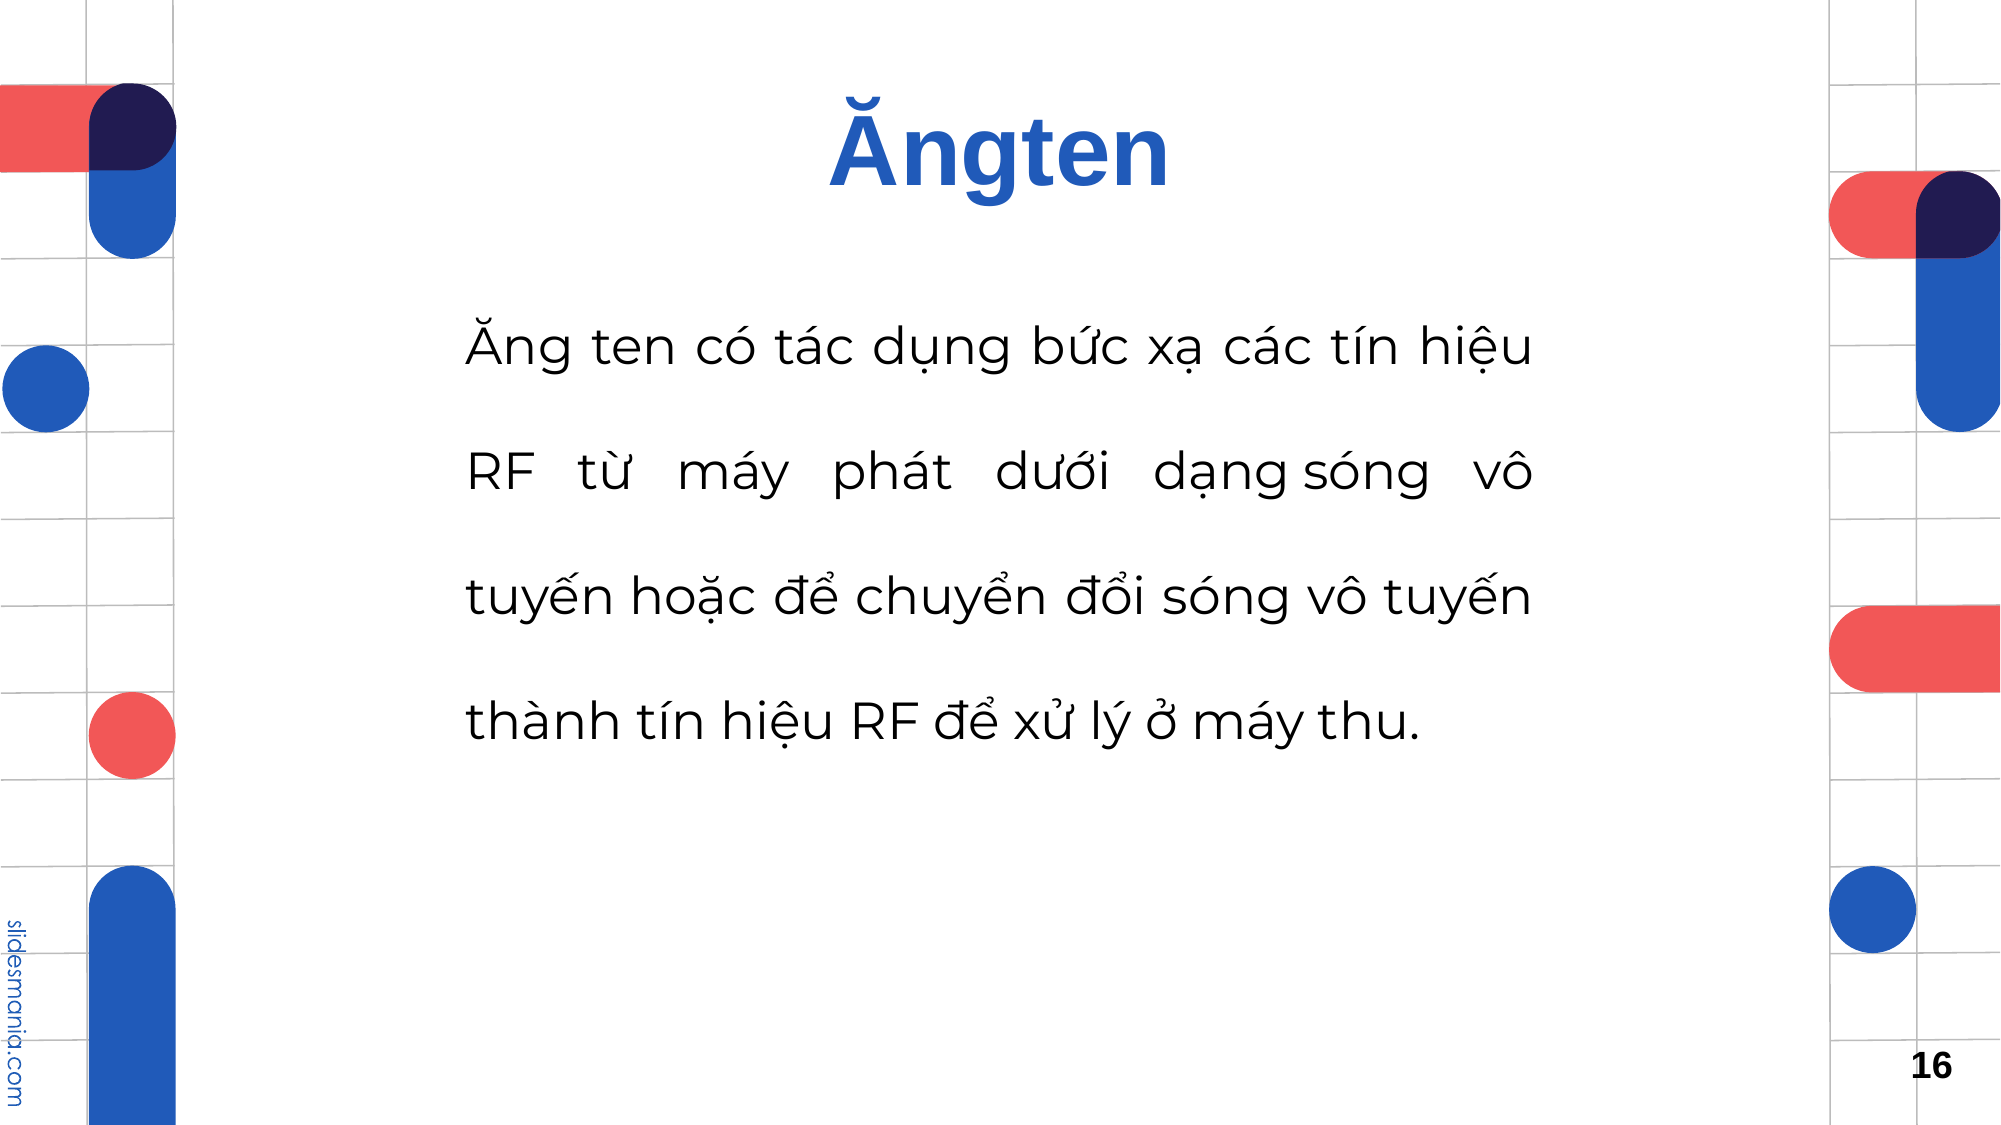

# Ăngten
Ăng ten có tác dụng bức xạ các tín hiệu RF từ máy phát dưới dạng sóng vô tuyến hoặc để chuyển đổi sóng vô tuyến thành tín hiệu RF để xử lý ở máy thu.

16